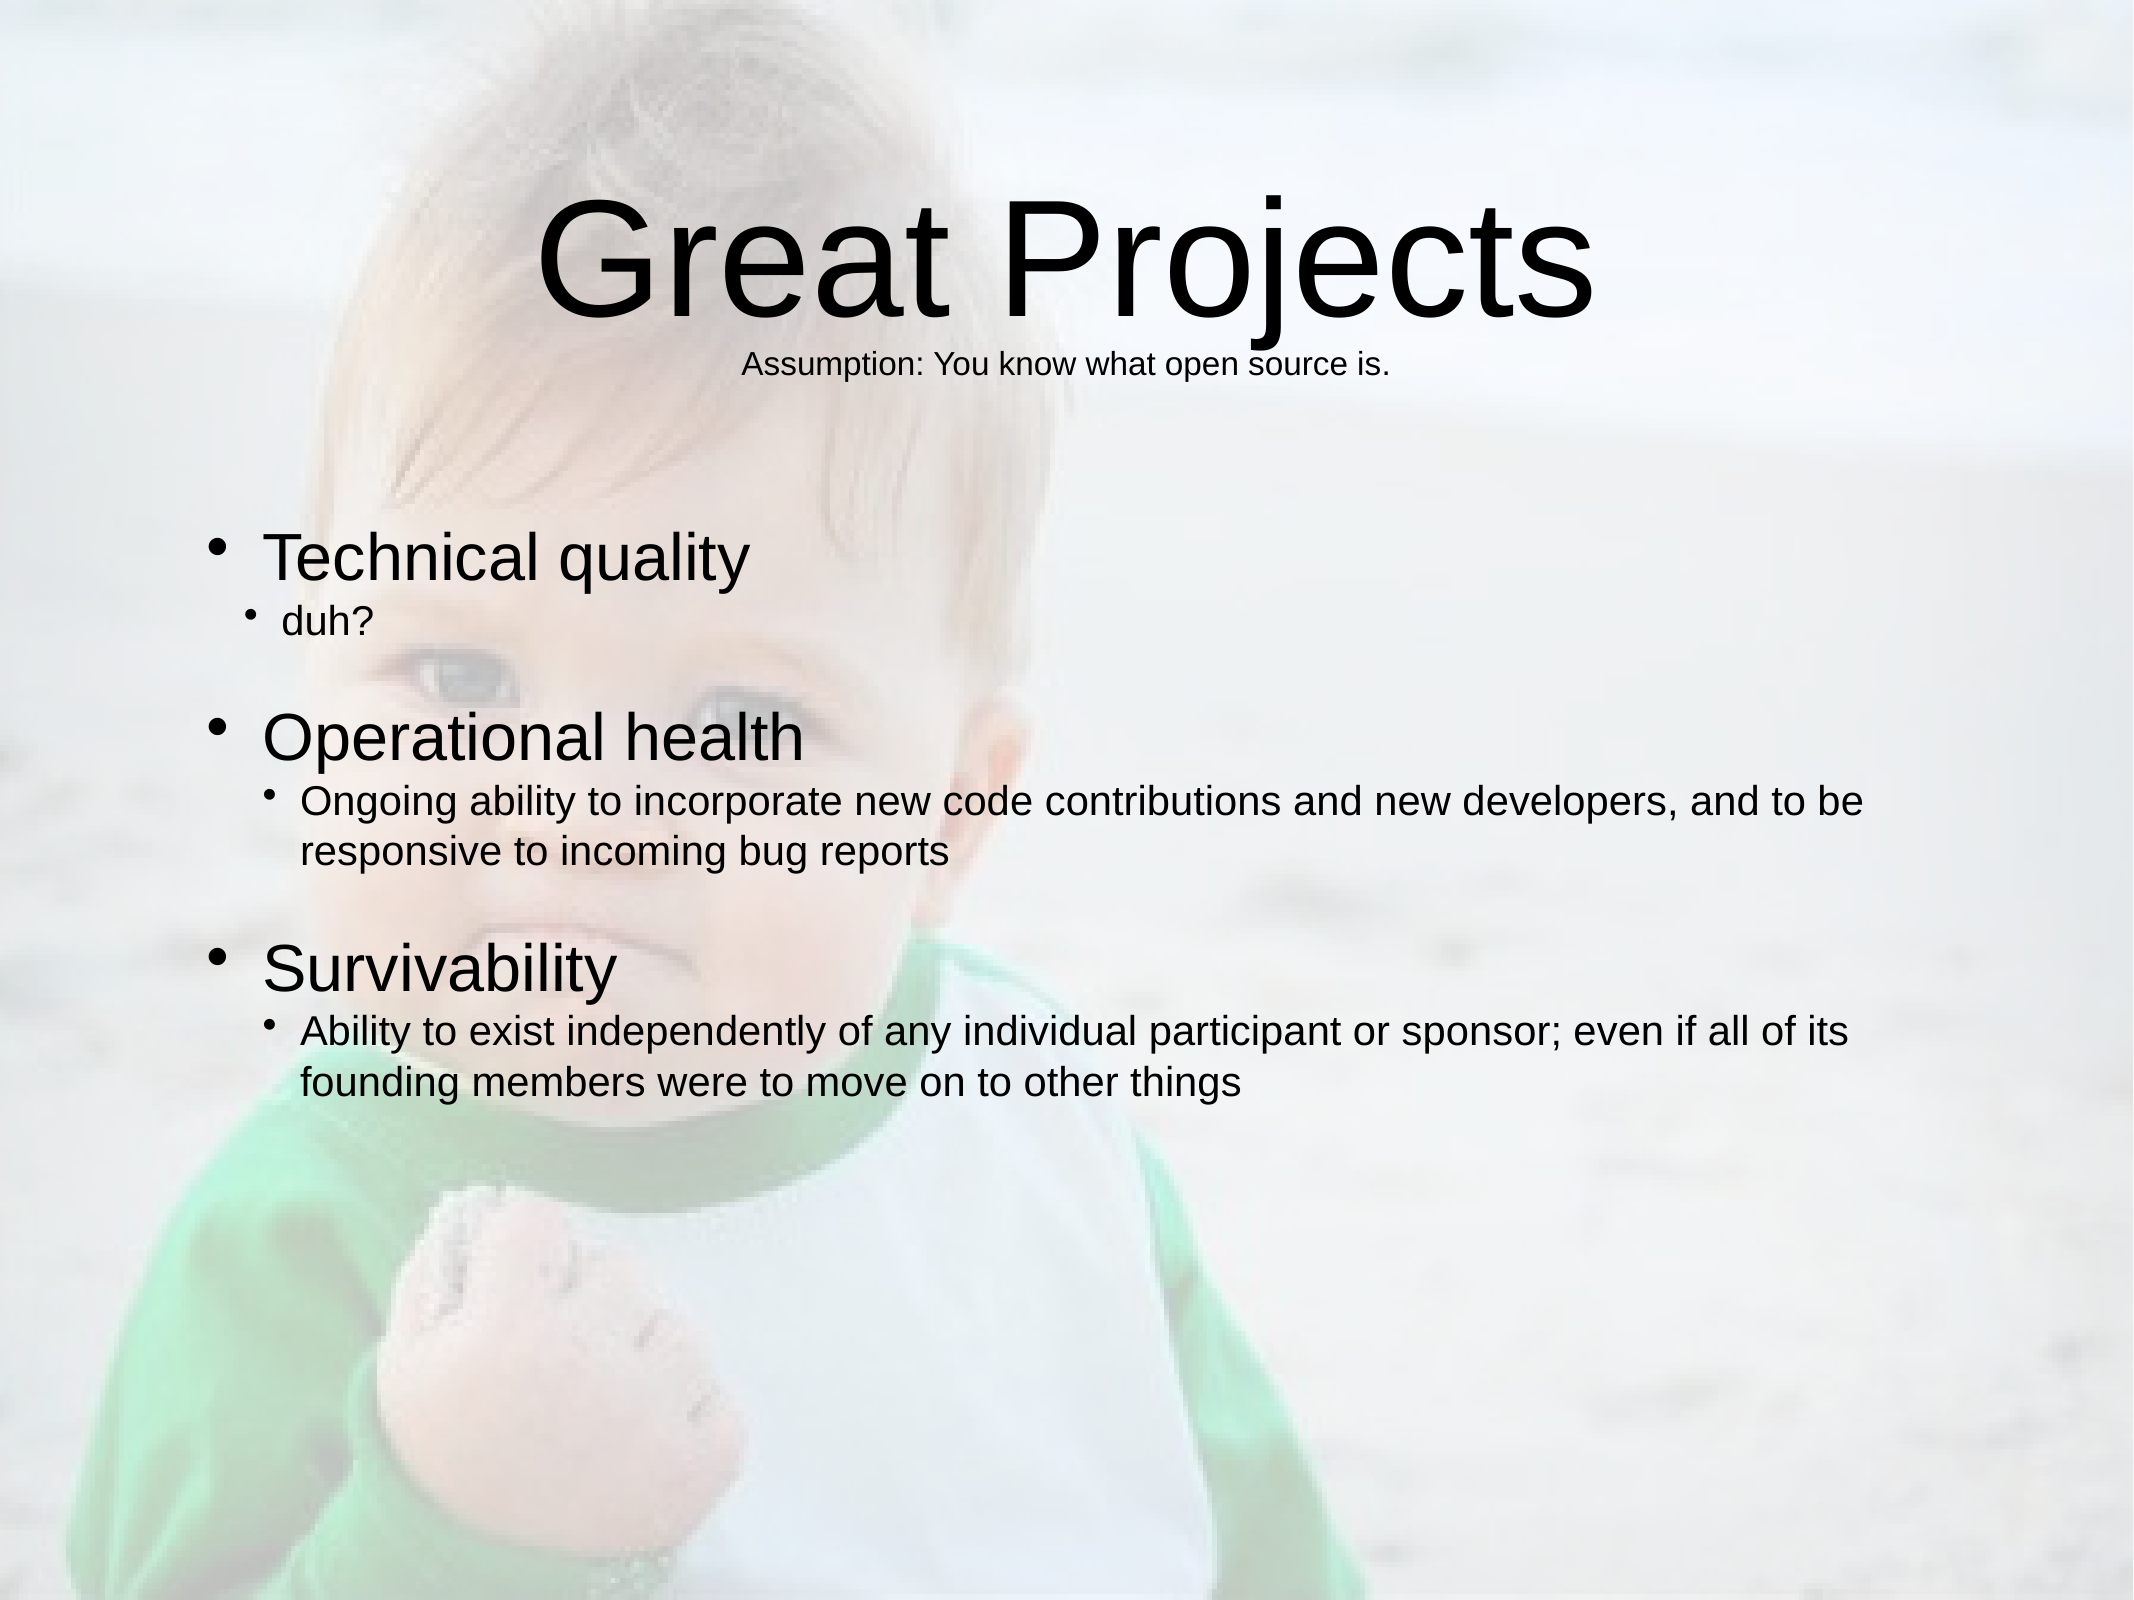

# Great Projects
Assumption: You know what open source is.
 Technical quality
duh?

 Operational health
Ongoing ability to incorporate new code contributions and new developers, and to be responsive to incoming bug reports

 Survivability
Ability to exist independently of any individual participant or sponsor; even if all of its founding members were to move on to other things
3